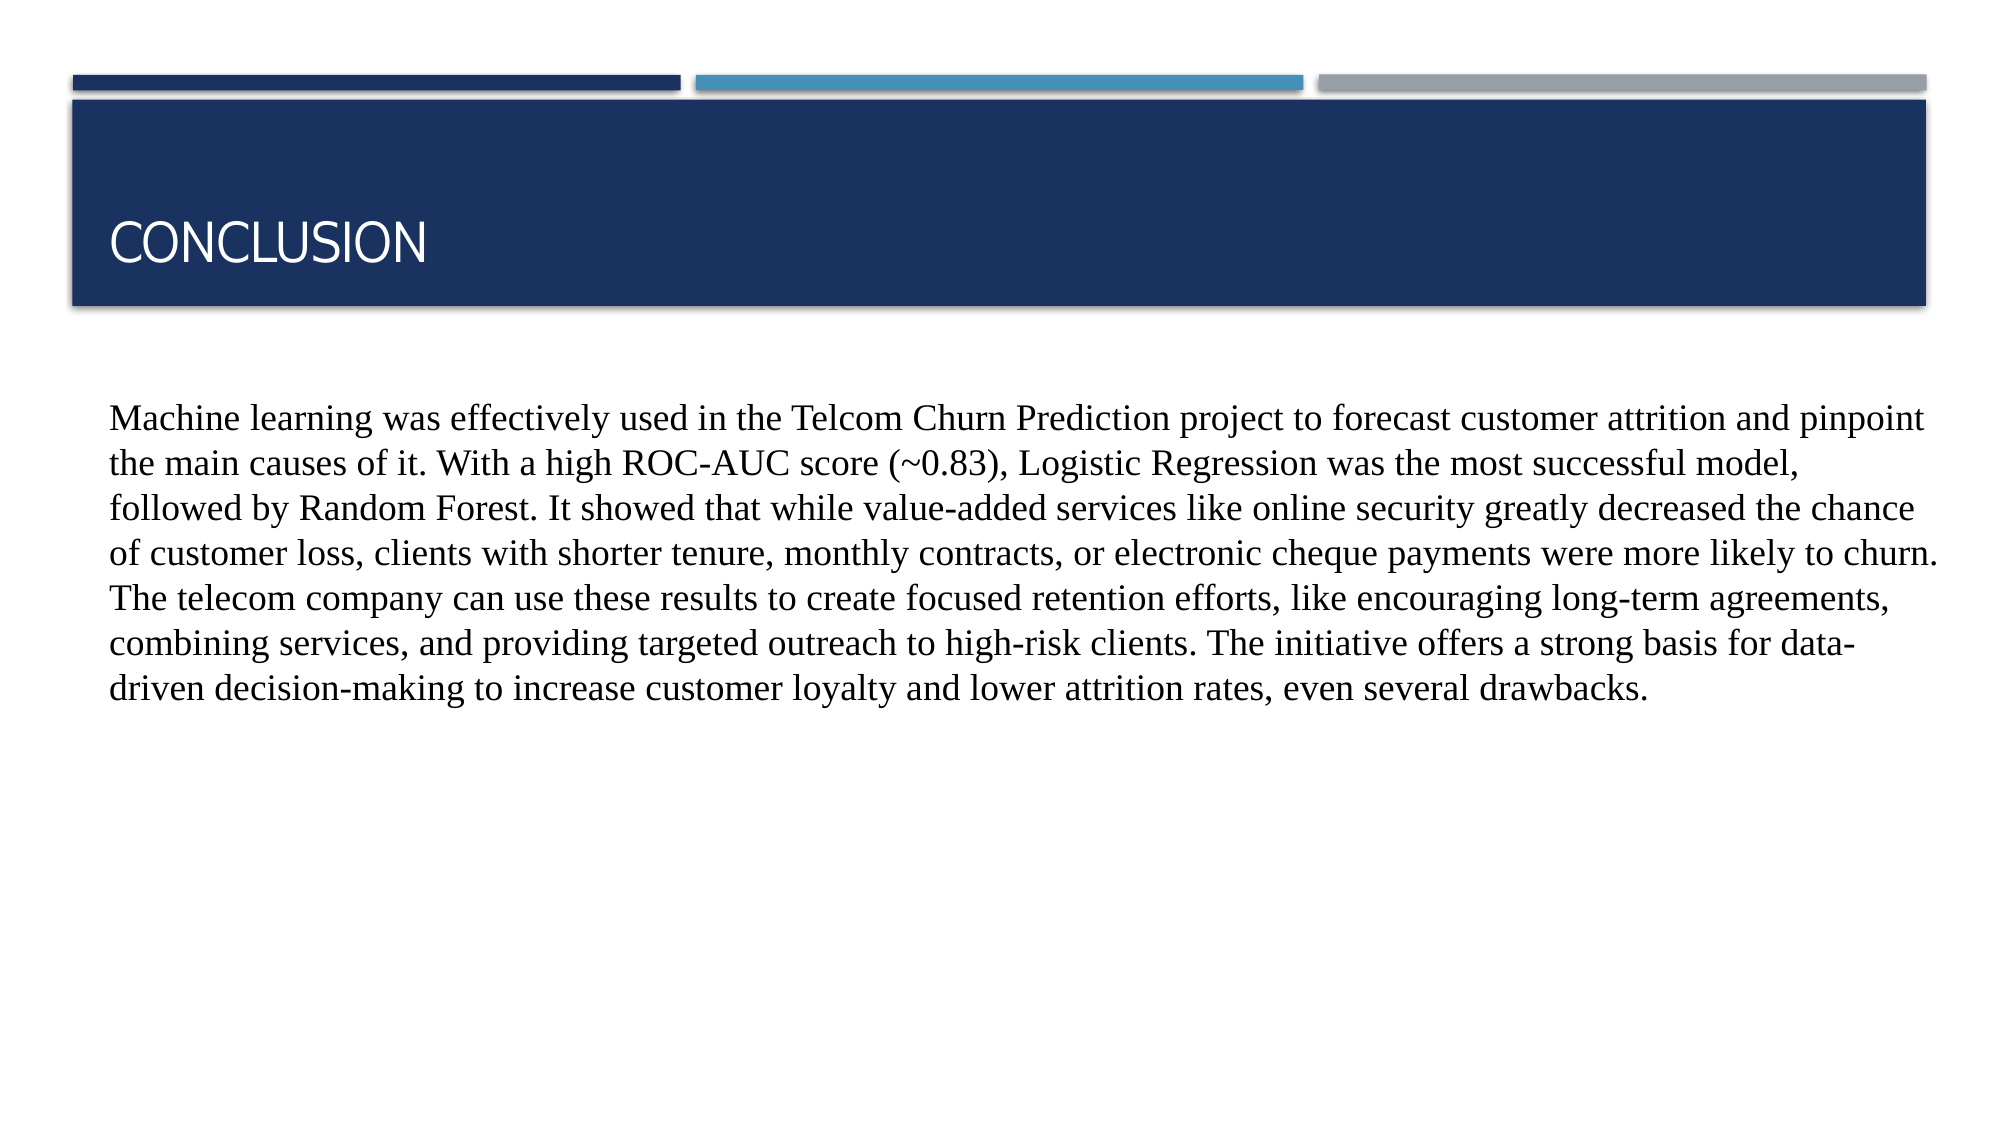

# Conclusion
Machine learning was effectively used in the Telcom Churn Prediction project to forecast customer attrition and pinpoint the main causes of it. With a high ROC-AUC score (~0.83), Logistic Regression was the most successful model, followed by Random Forest. It showed that while value-added services like online security greatly decreased the chance of customer loss, clients with shorter tenure, monthly contracts, or electronic cheque payments were more likely to churn. The telecom company can use these results to create focused retention efforts, like encouraging long-term agreements, combining services, and providing targeted outreach to high-risk clients. The initiative offers a strong basis for data-driven decision-making to increase customer loyalty and lower attrition rates, even several drawbacks.